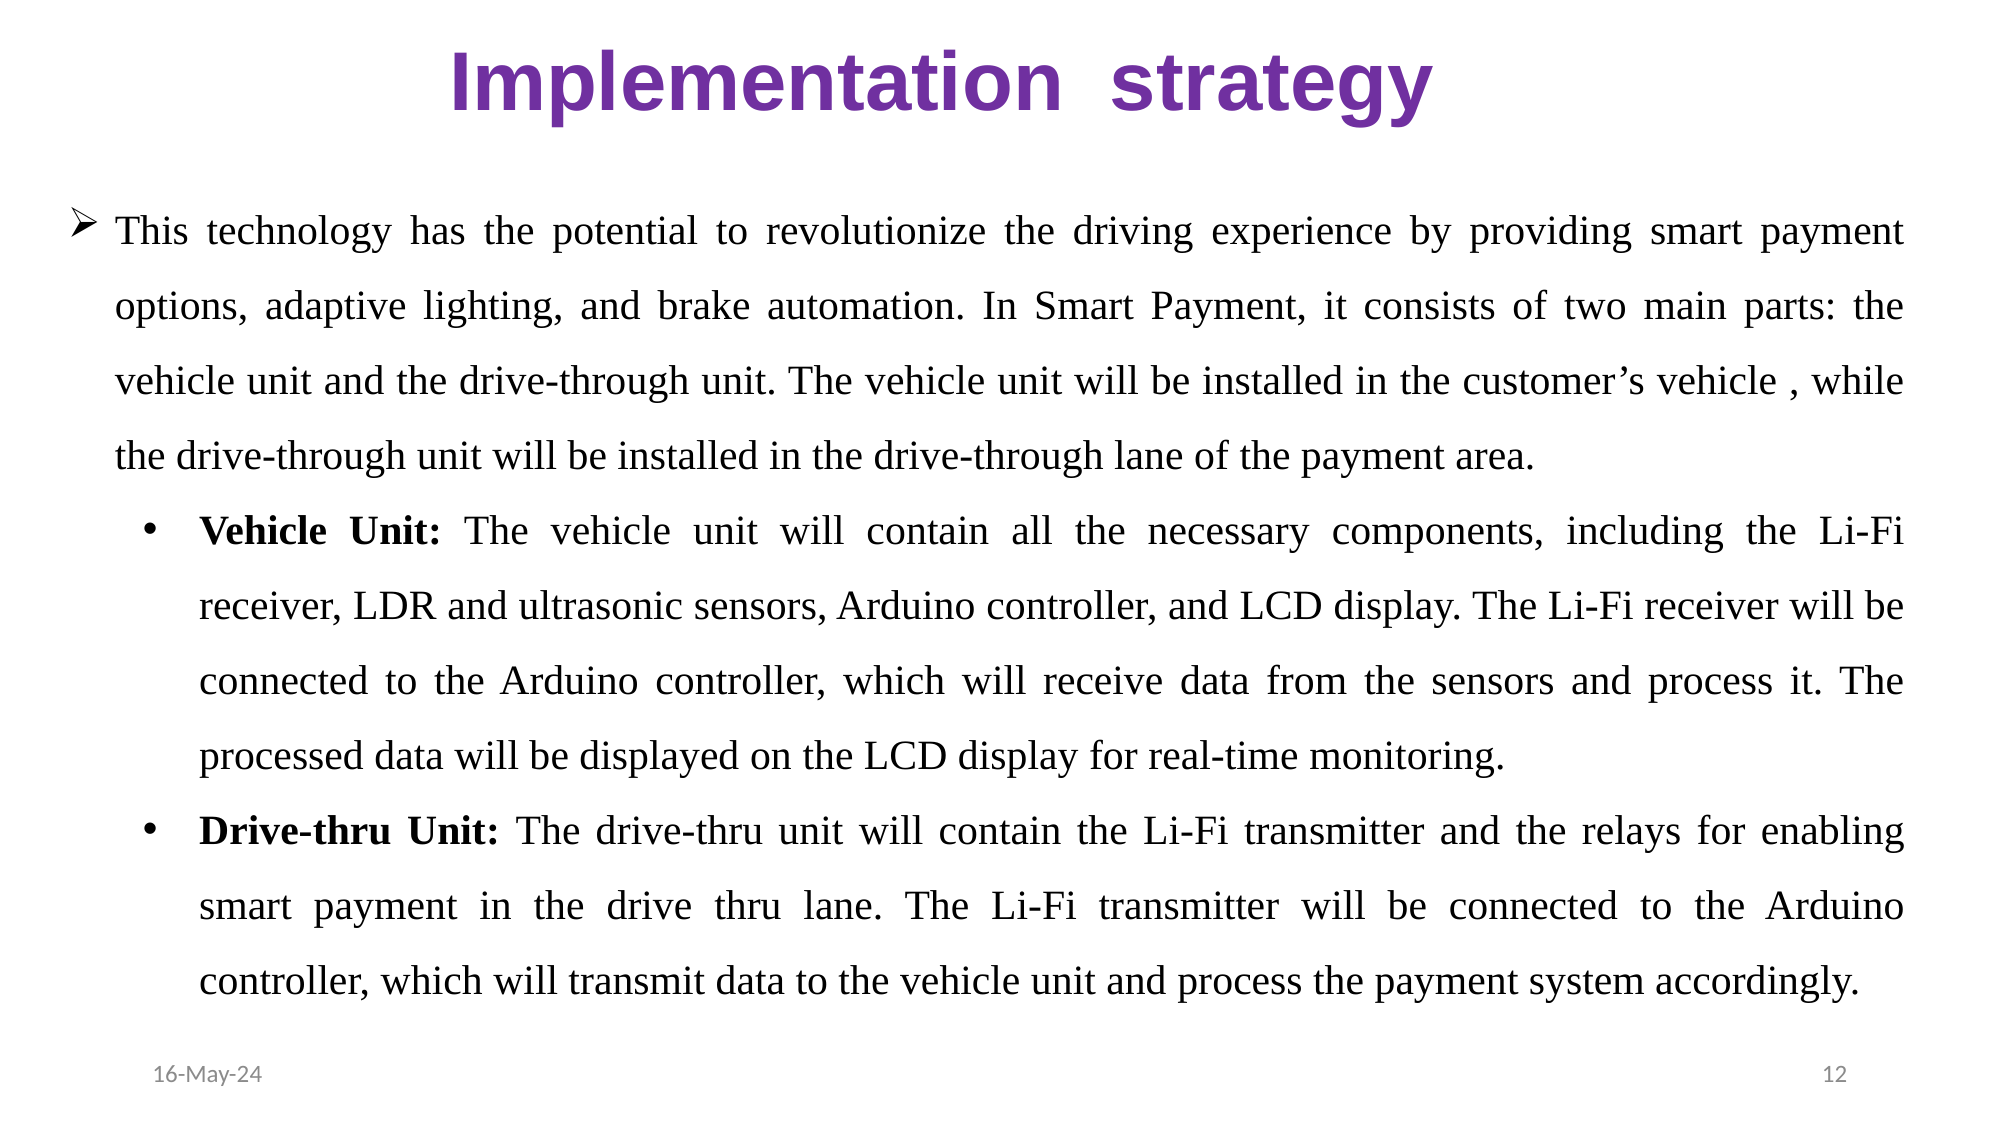

Implementation  strategy
This technology has the potential to revolutionize the driving experience by providing smart payment options, adaptive lighting, and brake automation. In Smart Payment, it consists of two main parts: the vehicle unit and the drive-through unit. The vehicle unit will be installed in the customer’s vehicle , while the drive-through unit will be installed in the drive-through lane of the payment area.
Vehicle Unit: The vehicle unit will contain all the necessary components, including the Li-Fi receiver, LDR and ultrasonic sensors, Arduino controller, and LCD display. The Li-Fi receiver will be connected to the Arduino controller, which will receive data from the sensors and process it. The processed data will be displayed on the LCD display for real-time monitoring.
Drive-thru Unit: The drive-thru unit will contain the Li-Fi transmitter and the relays for enabling smart payment in the drive thru lane. The Li-Fi transmitter will be connected to the Arduino controller, which will transmit data to the vehicle unit and process the payment system accordingly.

16-May-24
12